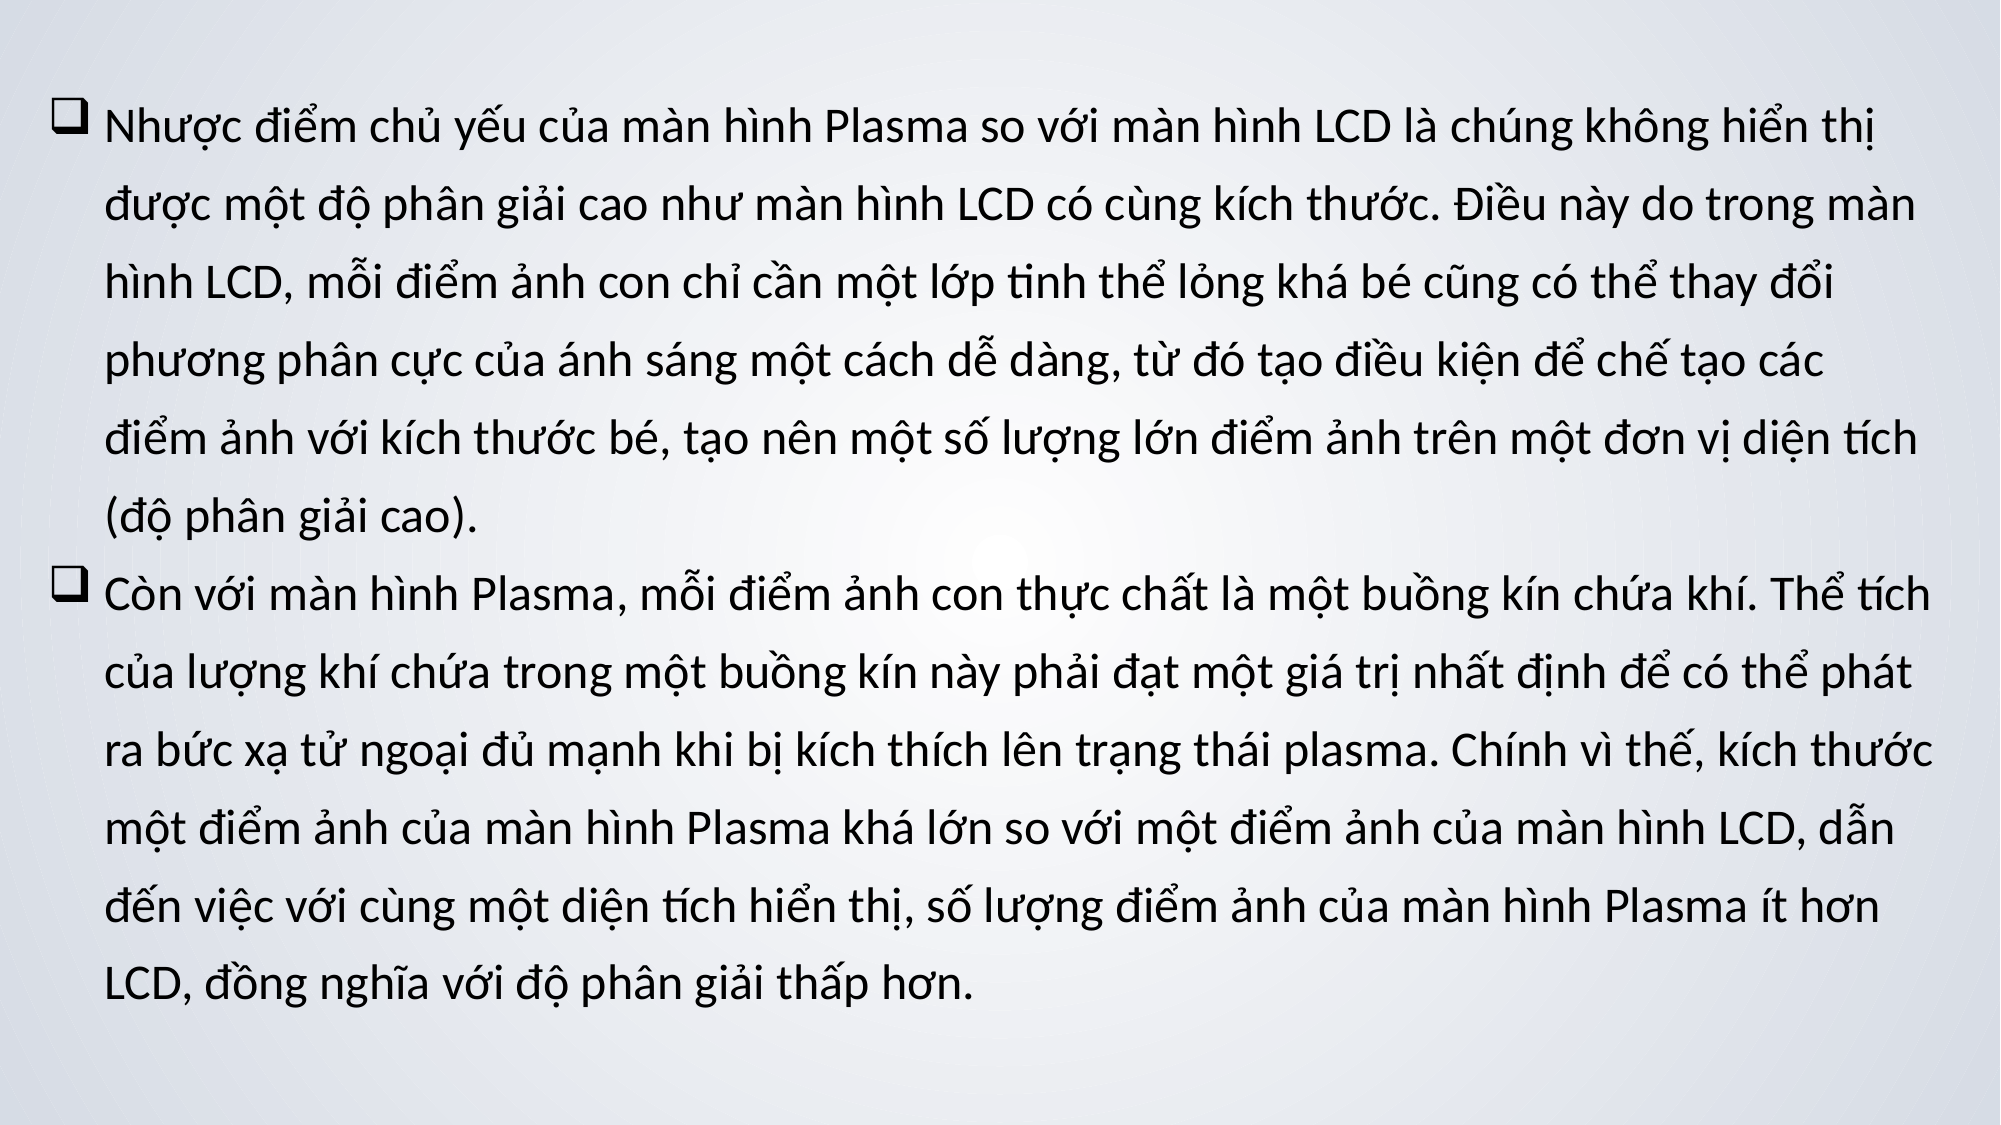

Nhược điểm chủ yếu của màn hình Plasma so với màn hình LCD là chúng không hiển thị được một độ phân giải cao như màn hình LCD có cùng kích thước. Điều này do trong màn hình LCD, mỗi điểm ảnh con chỉ cần một lớp tinh thể lỏng khá bé cũng có thể thay đổi phương phân cực của ánh sáng một cách dễ dàng, từ đó tạo điều kiện để chế tạo các điểm ảnh với kích thước bé, tạo nên một số lượng lớn điểm ảnh trên một đơn vị diện tích (độ phân giải cao).
Còn với màn hình Plasma, mỗi điểm ảnh con thực chất là một buồng kín chứa khí. Thể tích của lượng khí chứa trong một buồng kín này phải đạt một giá trị nhất định để có thể phát ra bức xạ tử ngoại đủ mạnh khi bị kích thích lên trạng thái plasma. Chính vì thế, kích thước một điểm ảnh của màn hình Plasma khá lớn so với một điểm ảnh của màn hình LCD, dẫn đến việc với cùng một diện tích hiển thị, số lượng điểm ảnh của màn hình Plasma ít hơn LCD, đồng nghĩa với độ phân giải thấp hơn.